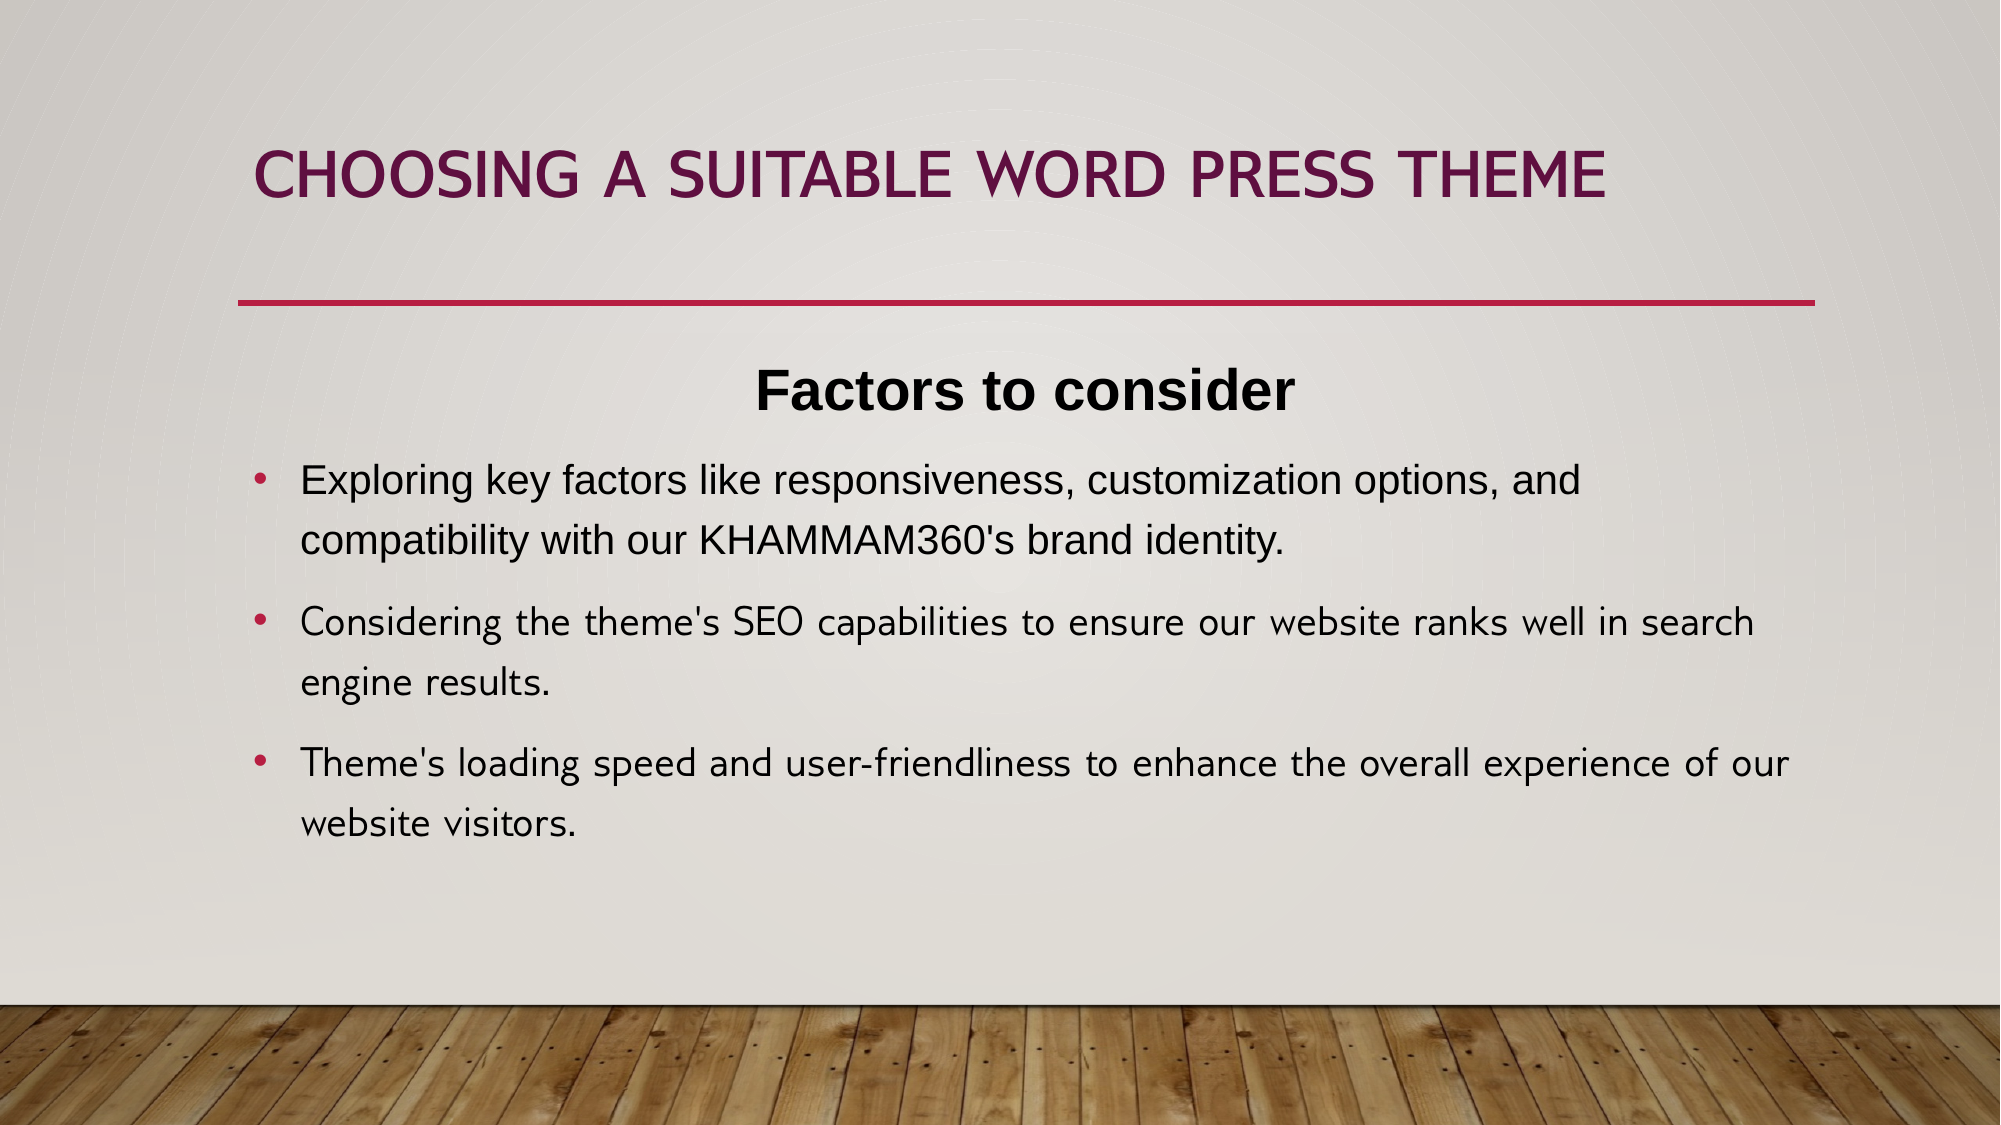

# Choosing a suitable word press theme
Factors to consider
Exploring key factors like responsiveness, customization options, and compatibility with our KHAMMAM360's brand identity.
Considering the theme's SEO capabilities to ensure our website ranks well in search engine results.
Theme's loading speed and user-friendliness to enhance the overall experience of our website visitors.